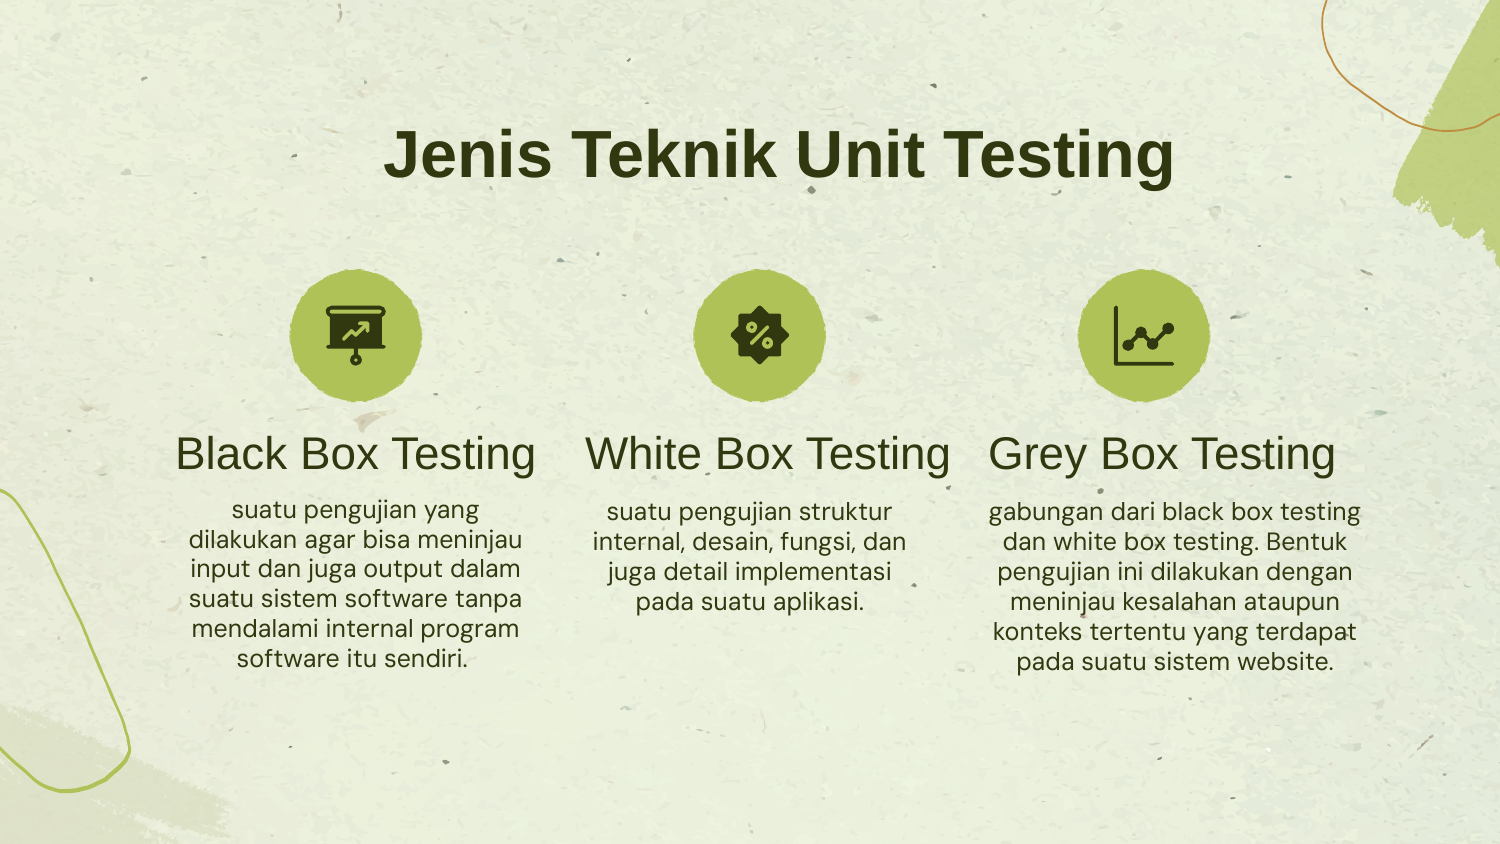

# Jenis Teknik Unit Testing

Black Box Testing
White Box Testing
Grey Box Testing
suatu pengujian yang dilakukan agar bisa meninjau input dan juga output dalam suatu sistem software tanpa mendalami internal program software itu sendiri.
suatu pengujian struktur internal, desain, fungsi, dan juga detail implementasi pada suatu aplikasi.
gabungan dari black box testing dan white box testing. Bentuk pengujian ini dilakukan dengan meninjau kesalahan ataupun konteks tertentu yang terdapat pada suatu sistem website.